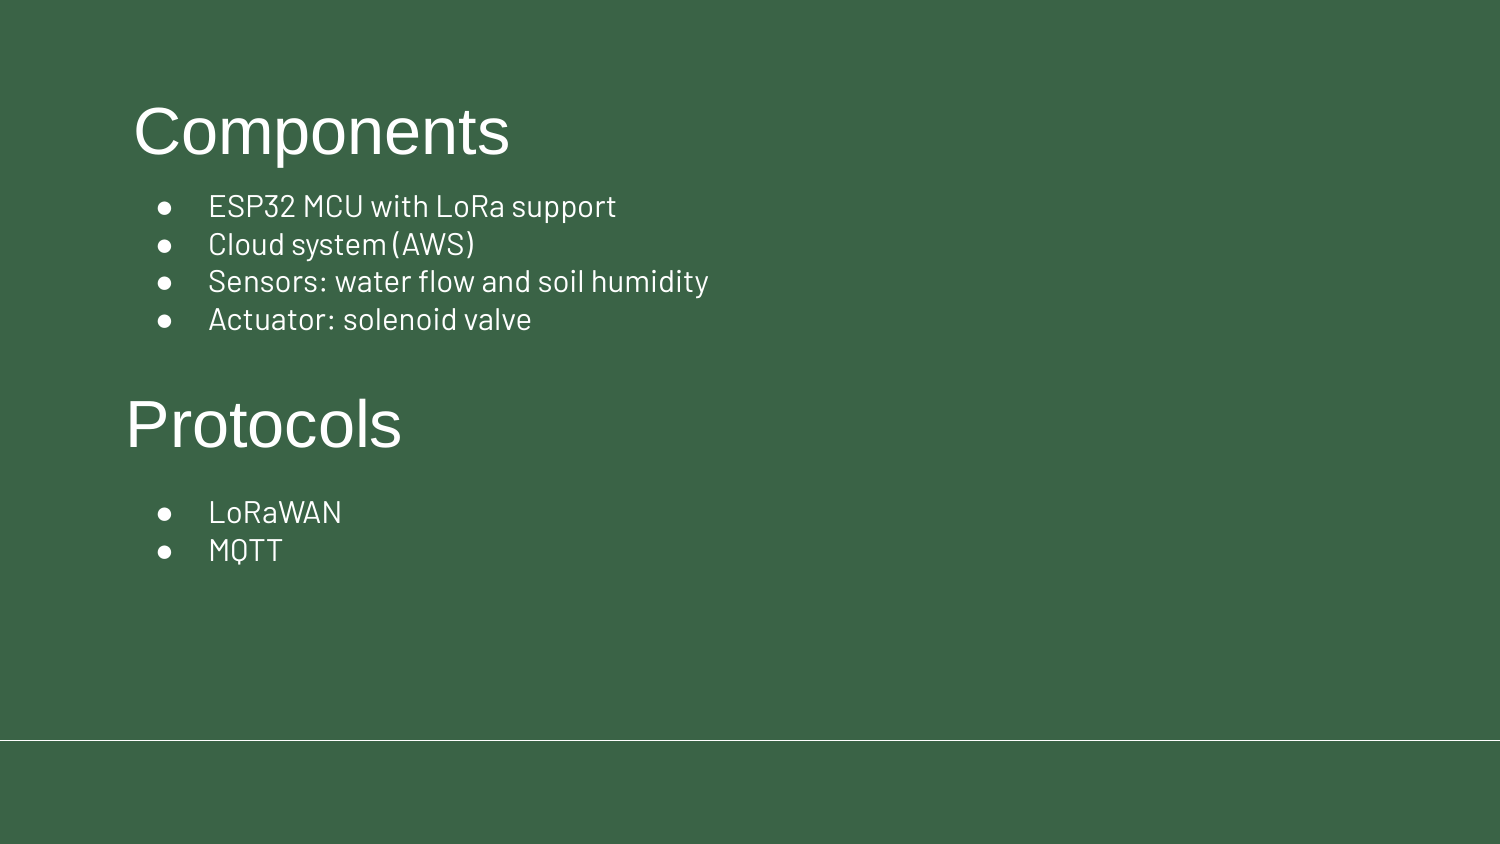

# Components
ESP32 MCU with LoRa support
Cloud system (AWS)
Sensors: water flow and soil humidity
Actuator: solenoid valve
Protocols
LoRaWAN
MQTT